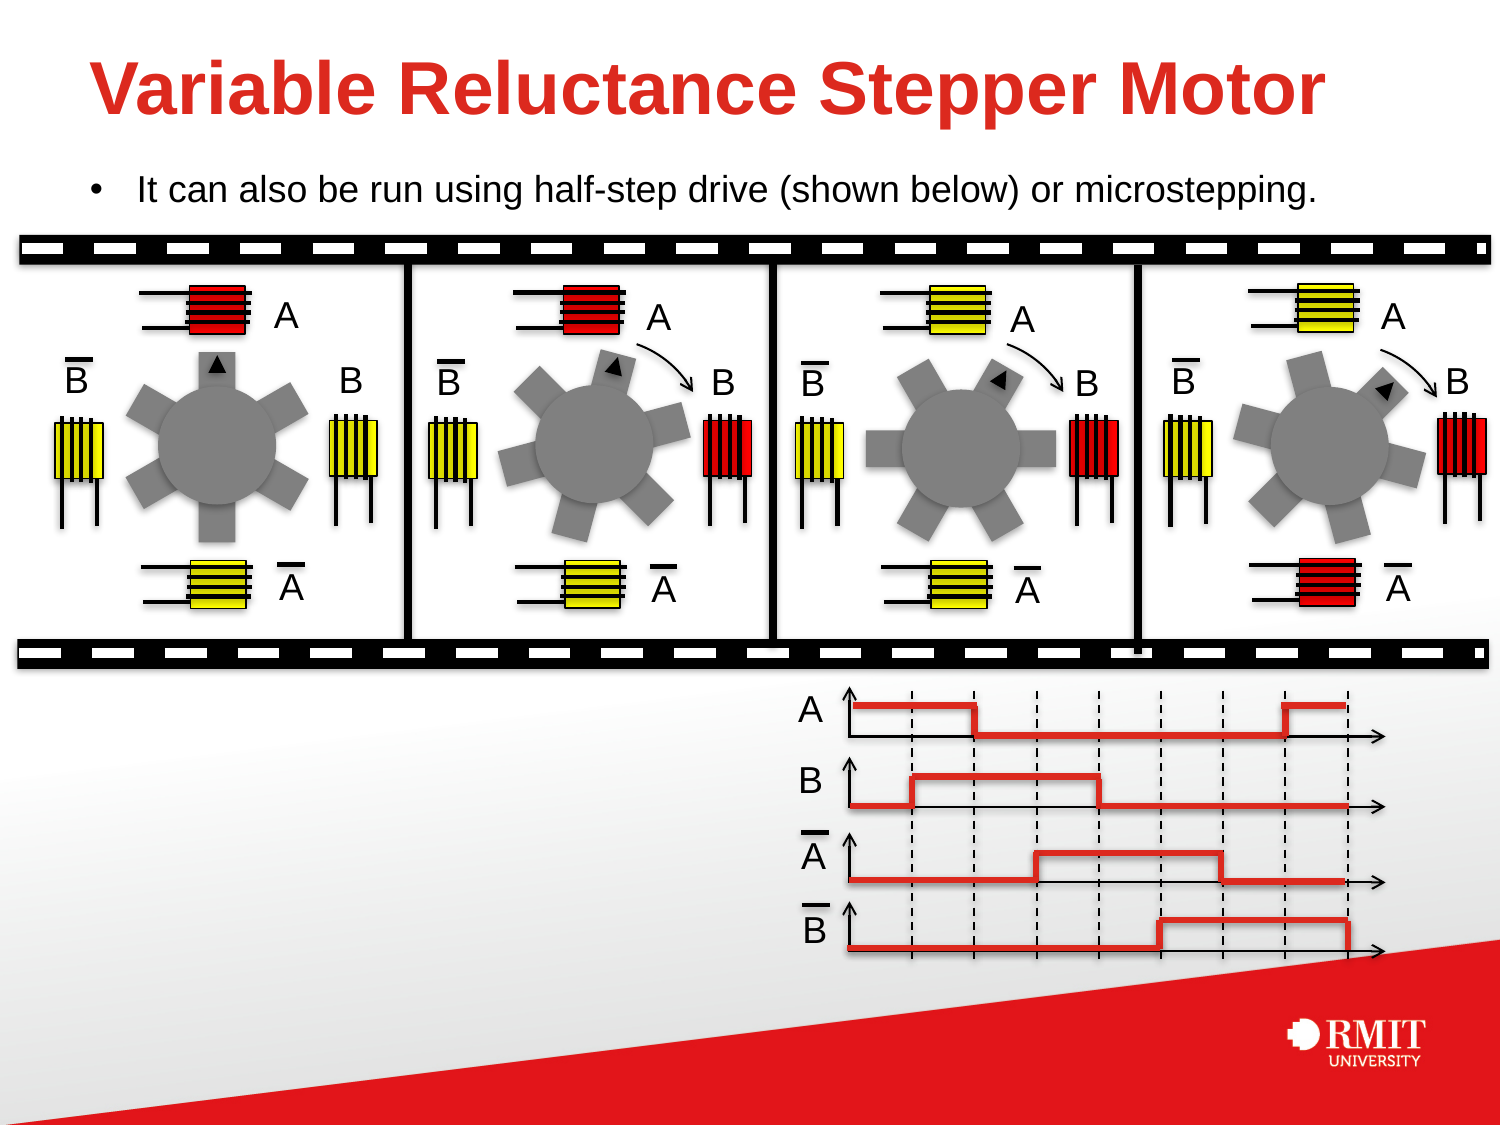

# Variable Reluctance Stepper Motor
It can also be run using half-step drive (shown below) or microstepping.

A

A

A

A

B
B
B
B
B
B

B
B

A
A
A

A

A
B
A
B